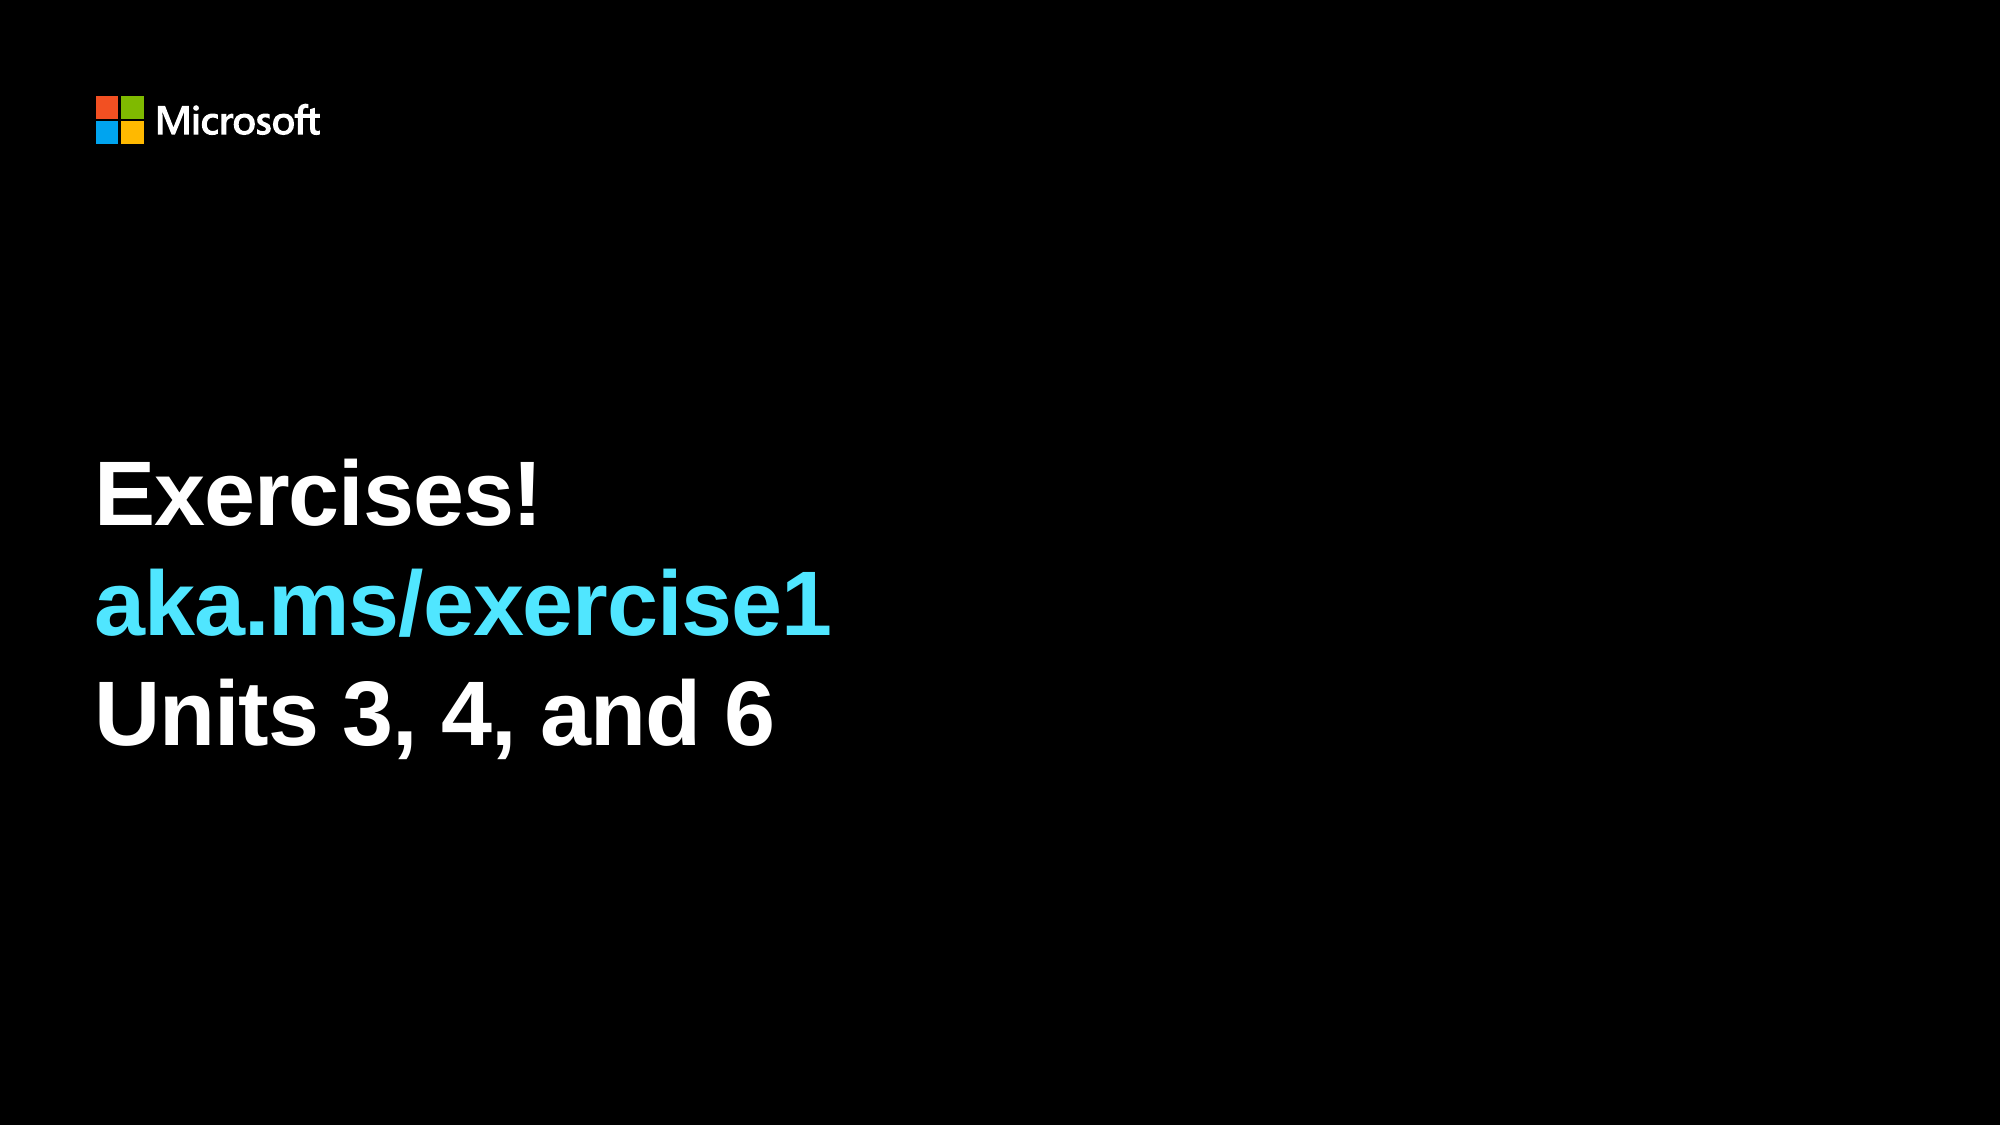

# Exercises! aka.ms/exercise1 Units 3, 4, and 6